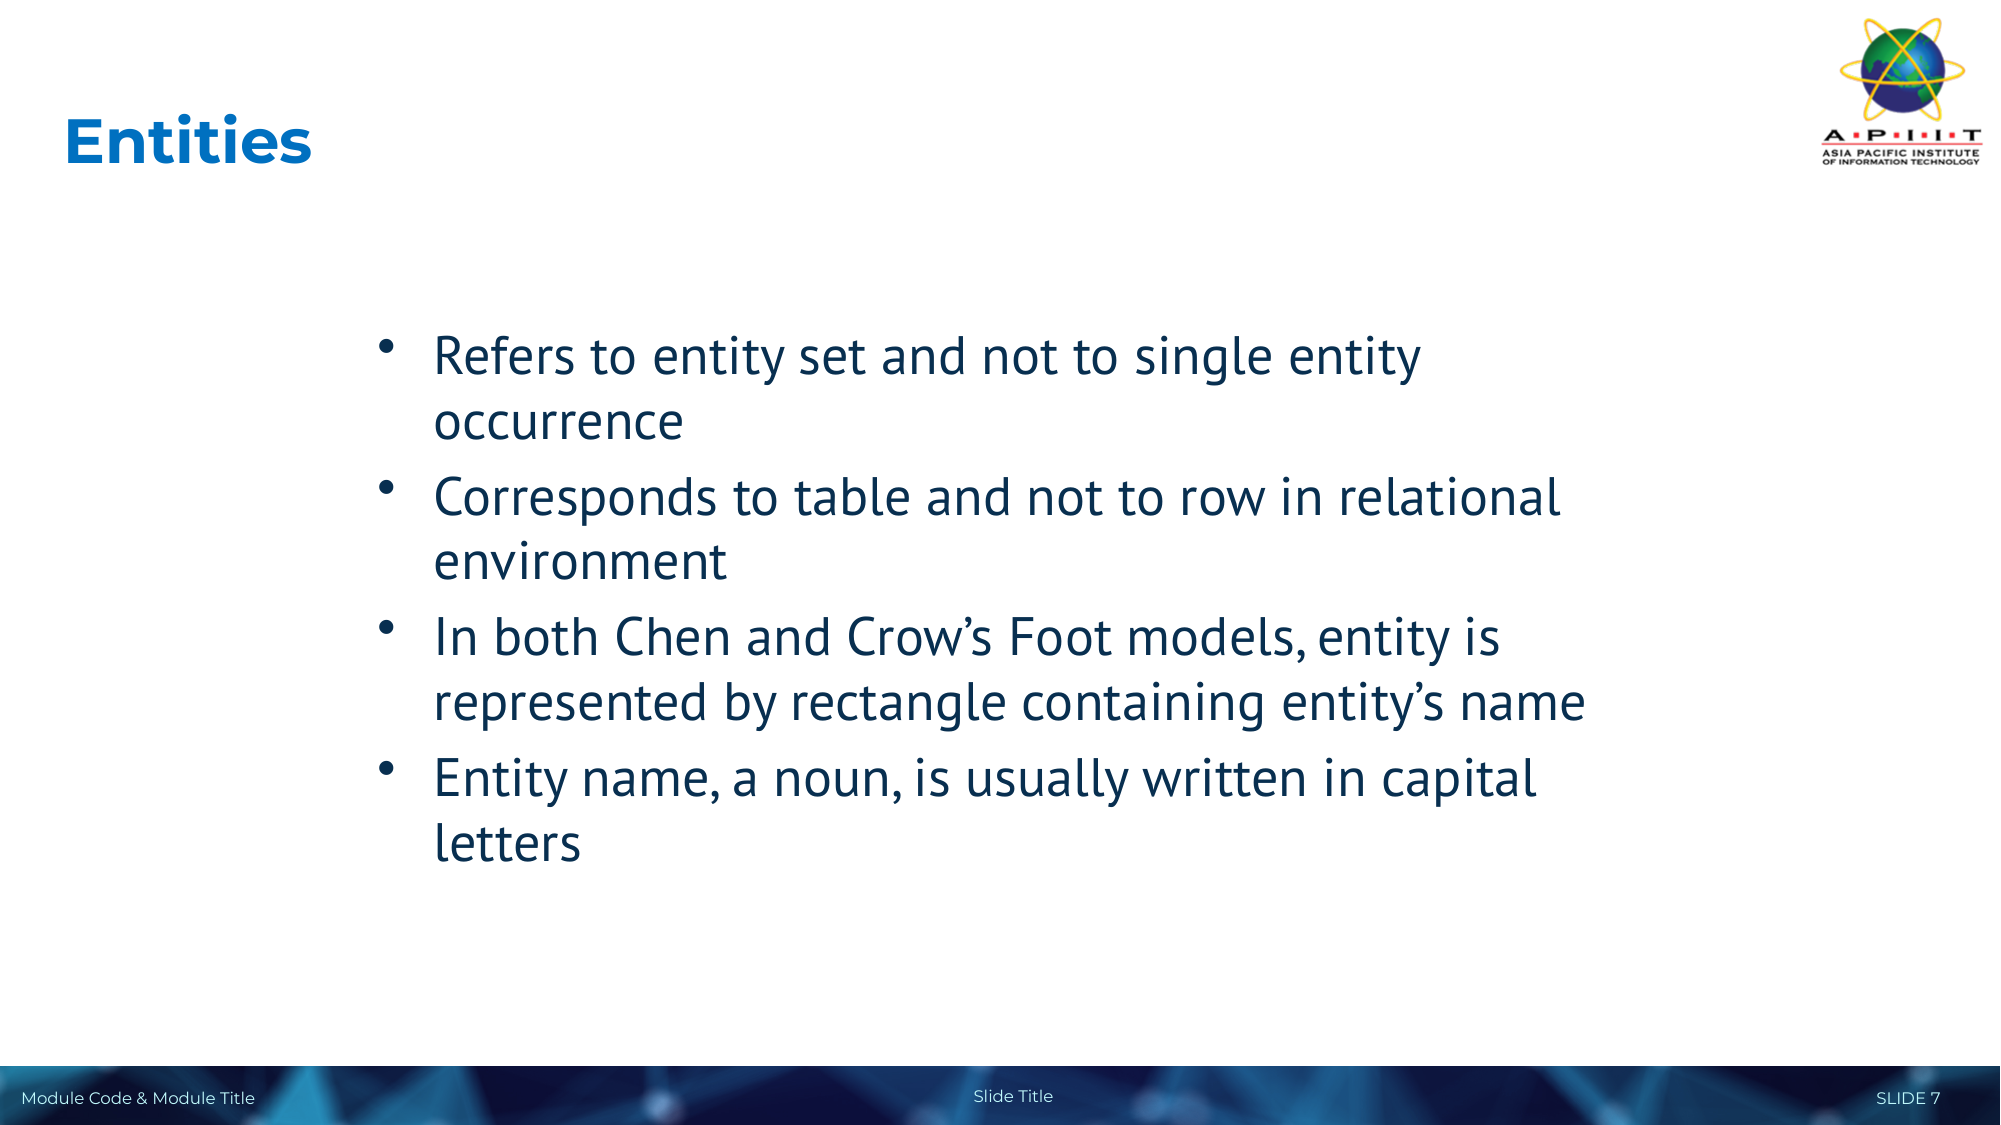

# Entities
Refers to entity set and not to single entity occurrence
Corresponds to table and not to row in relational environment
In both Chen and Crow’s Foot models, entity is represented by rectangle containing entity’s name
Entity name, a noun, is usually written in capital letters